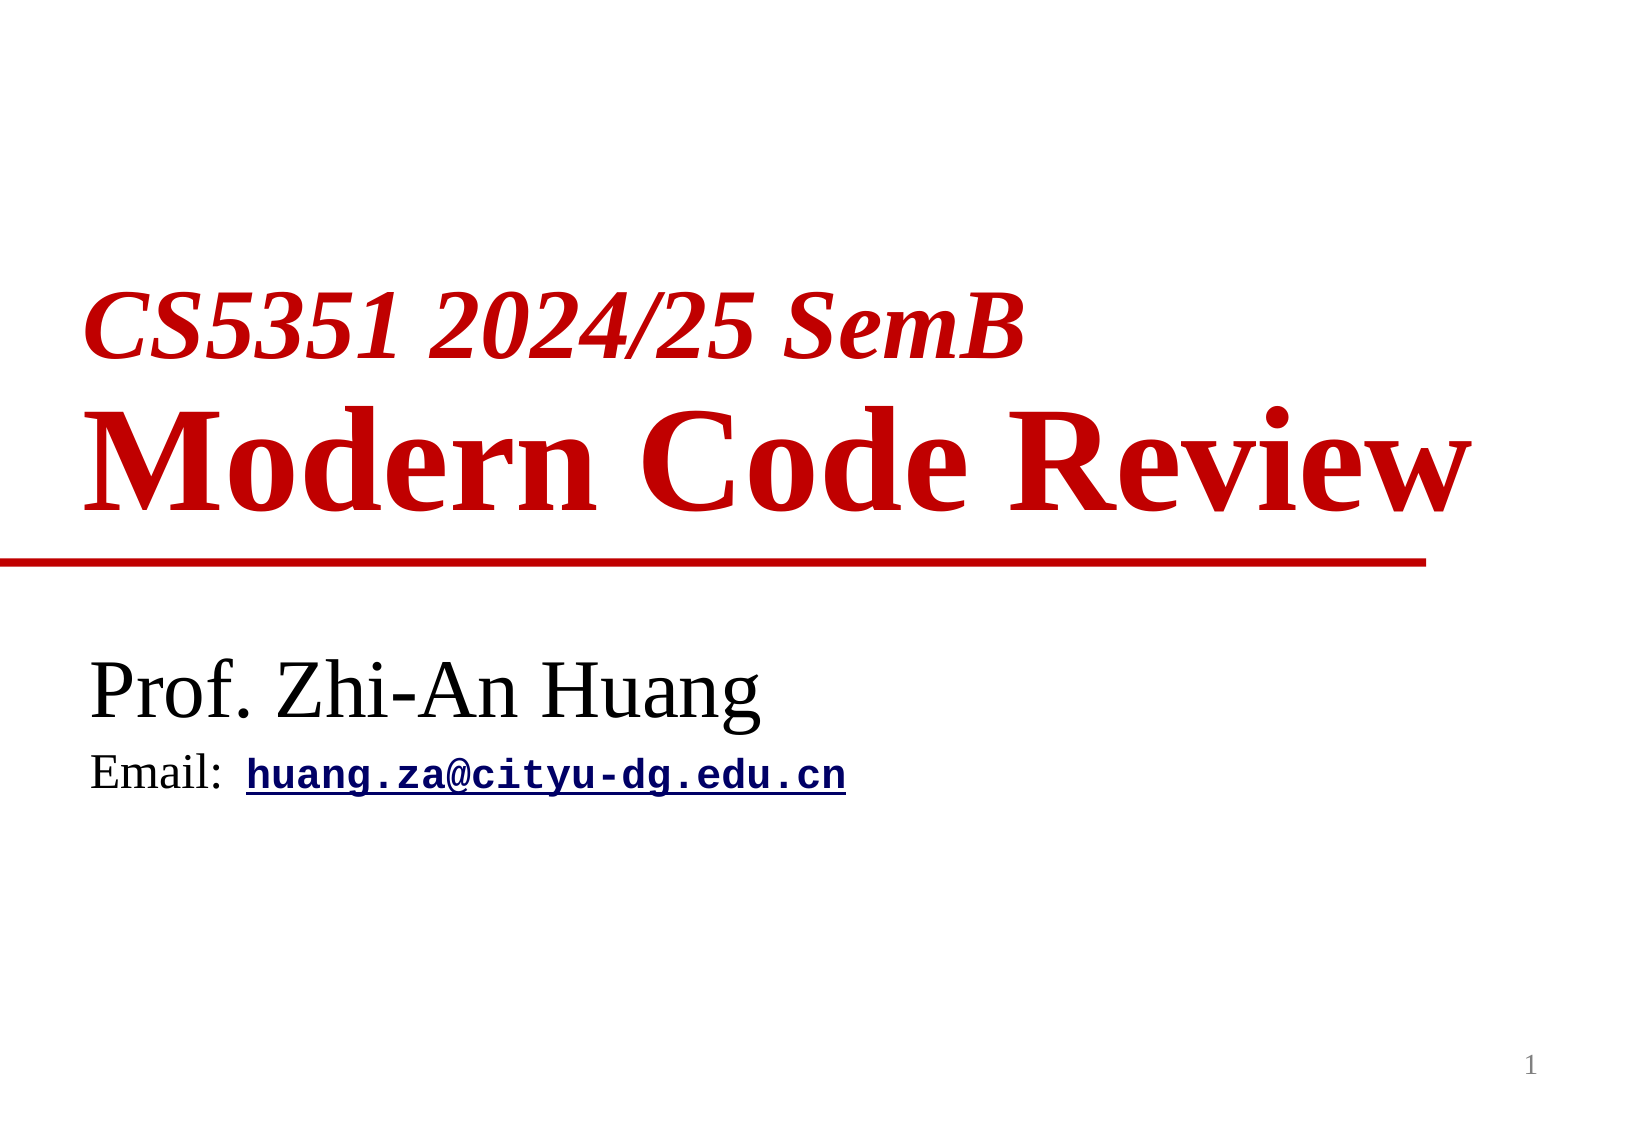

# CS5351 2024/25 SemB Modern Code Review
Prof. Zhi-An Huang
Email: huang.za@cityu-dg.edu.cn

1